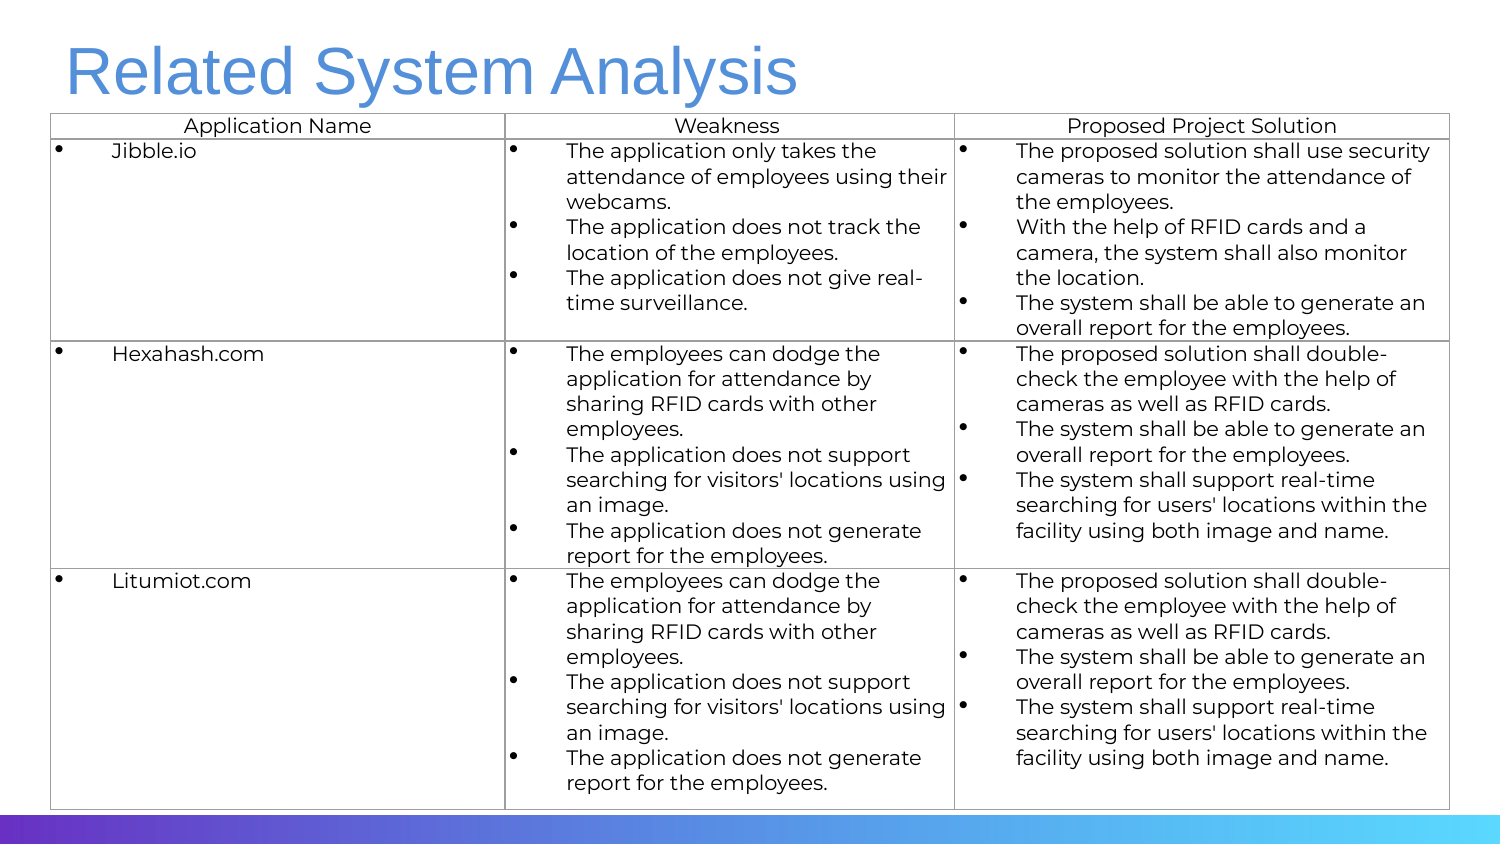

# Related System Analysis
| Application Name | Weakness | Proposed Project Solution |
| --- | --- | --- |
| Jibble.io | The application only takes the attendance of employees using their webcams. The application does not track the location of the employees. The application does not give real-time surveillance. | The proposed solution shall use security cameras to monitor the attendance of the employees. With the help of RFID cards and a camera, the system shall also monitor the location. The system shall be able to generate an overall report for the employees. |
| Hexahash.com | The employees can dodge the application for attendance by sharing RFID cards with other employees. The application does not support searching for visitors' locations using an image. The application does not generate report for the employees. | The proposed solution shall double-check the employee with the help of cameras as well as RFID cards. The system shall be able to generate an overall report for the employees. The system shall support real-time searching for users' locations within the facility using both image and name. |
| Litumiot.com | The employees can dodge the application for attendance by sharing RFID cards with other employees. The application does not support searching for visitors' locations using an image. The application does not generate report for the employees. | The proposed solution shall double-check the employee with the help of cameras as well as RFID cards. The system shall be able to generate an overall report for the employees. The system shall support real-time searching for users' locations within the facility using both image and name. |